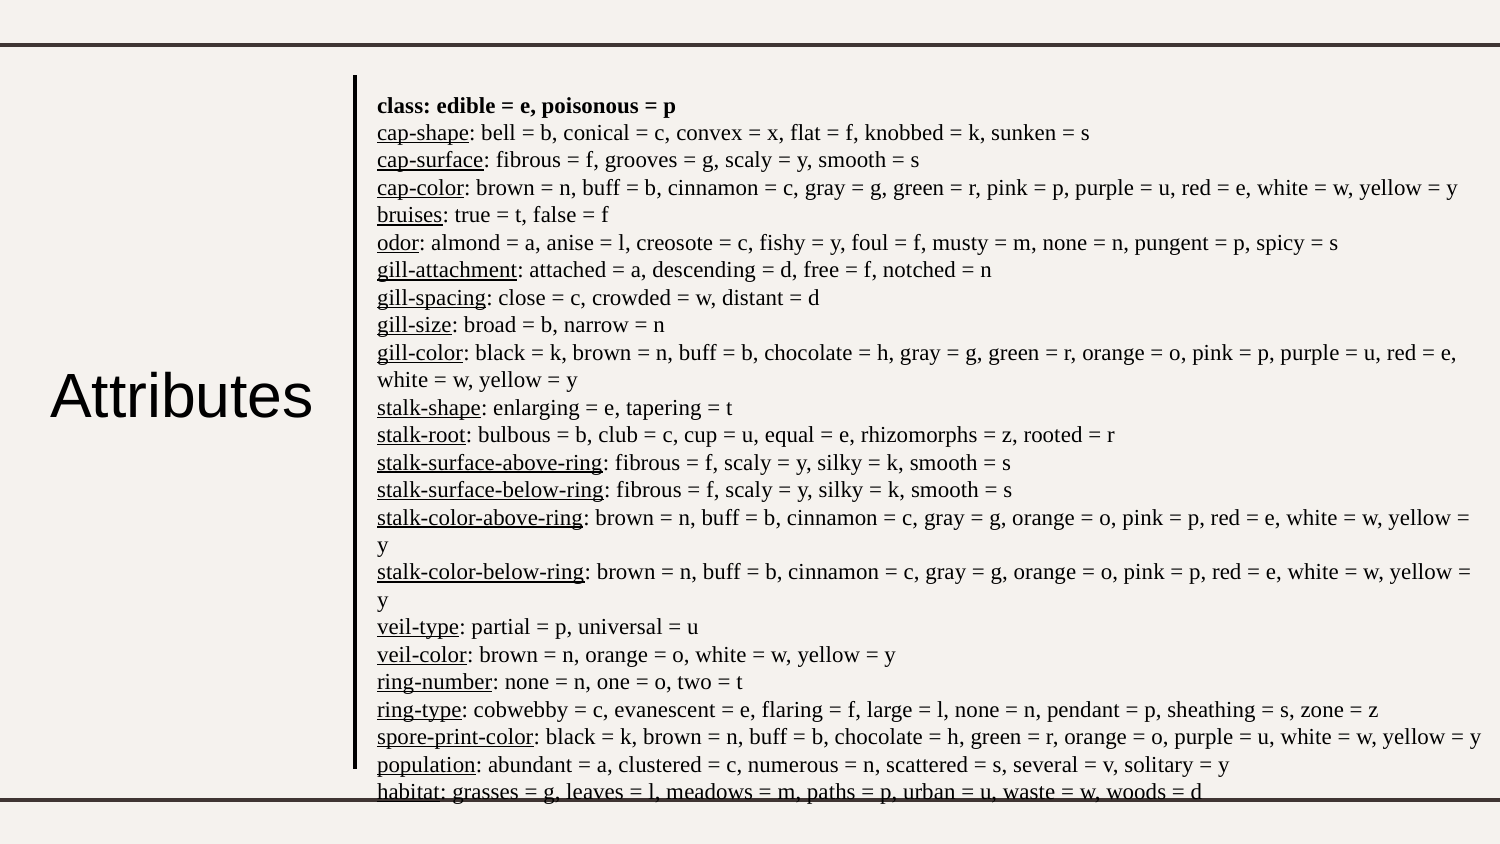

class: edible = e, poisonous = p
cap-shape: bell = b, conical = c, convex = x, flat = f, knobbed = k, sunken = s
cap-surface: fibrous = f, grooves = g, scaly = y, smooth = s
cap-color: brown = n, buff = b, cinnamon = c, gray = g, green = r, pink = p, purple = u, red = e, white = w, yellow = y
bruises: true = t, false = f
odor: almond = a, anise = l, creosote = c, fishy = y, foul = f, musty = m, none = n, pungent = p, spicy = s
gill-attachment: attached = a, descending = d, free = f, notched = n
gill-spacing: close = c, crowded = w, distant = d
gill-size: broad = b, narrow = n
gill-color: black = k, brown = n, buff = b, chocolate = h, gray = g, green = r, orange = o, pink = p, purple = u, red = e, white = w, yellow = y
stalk-shape: enlarging = e, tapering = t
stalk-root: bulbous = b, club = c, cup = u, equal = e, rhizomorphs = z, rooted = r
stalk-surface-above-ring: fibrous = f, scaly = y, silky = k, smooth = s
stalk-surface-below-ring: fibrous = f, scaly = y, silky = k, smooth = s
stalk-color-above-ring: brown = n, buff = b, cinnamon = c, gray = g, orange = o, pink = p, red = e, white = w, yellow = y
stalk-color-below-ring: brown = n, buff = b, cinnamon = c, gray = g, orange = o, pink = p, red = e, white = w, yellow = y
veil-type: partial = p, universal = u
veil-color: brown = n, orange = o, white = w, yellow = y
ring-number: none = n, one = o, two = t
ring-type: cobwebby = c, evanescent = e, flaring = f, large = l, none = n, pendant = p, sheathing = s, zone = z
spore-print-color: black = k, brown = n, buff = b, chocolate = h, green = r, orange = o, purple = u, white = w, yellow = y
population: abundant = a, clustered = c, numerous = n, scattered = s, several = v, solitary = y
habitat: grasses = g, leaves = l, meadows = m, paths = p, urban = u, waste = w, woods = d

Attributes